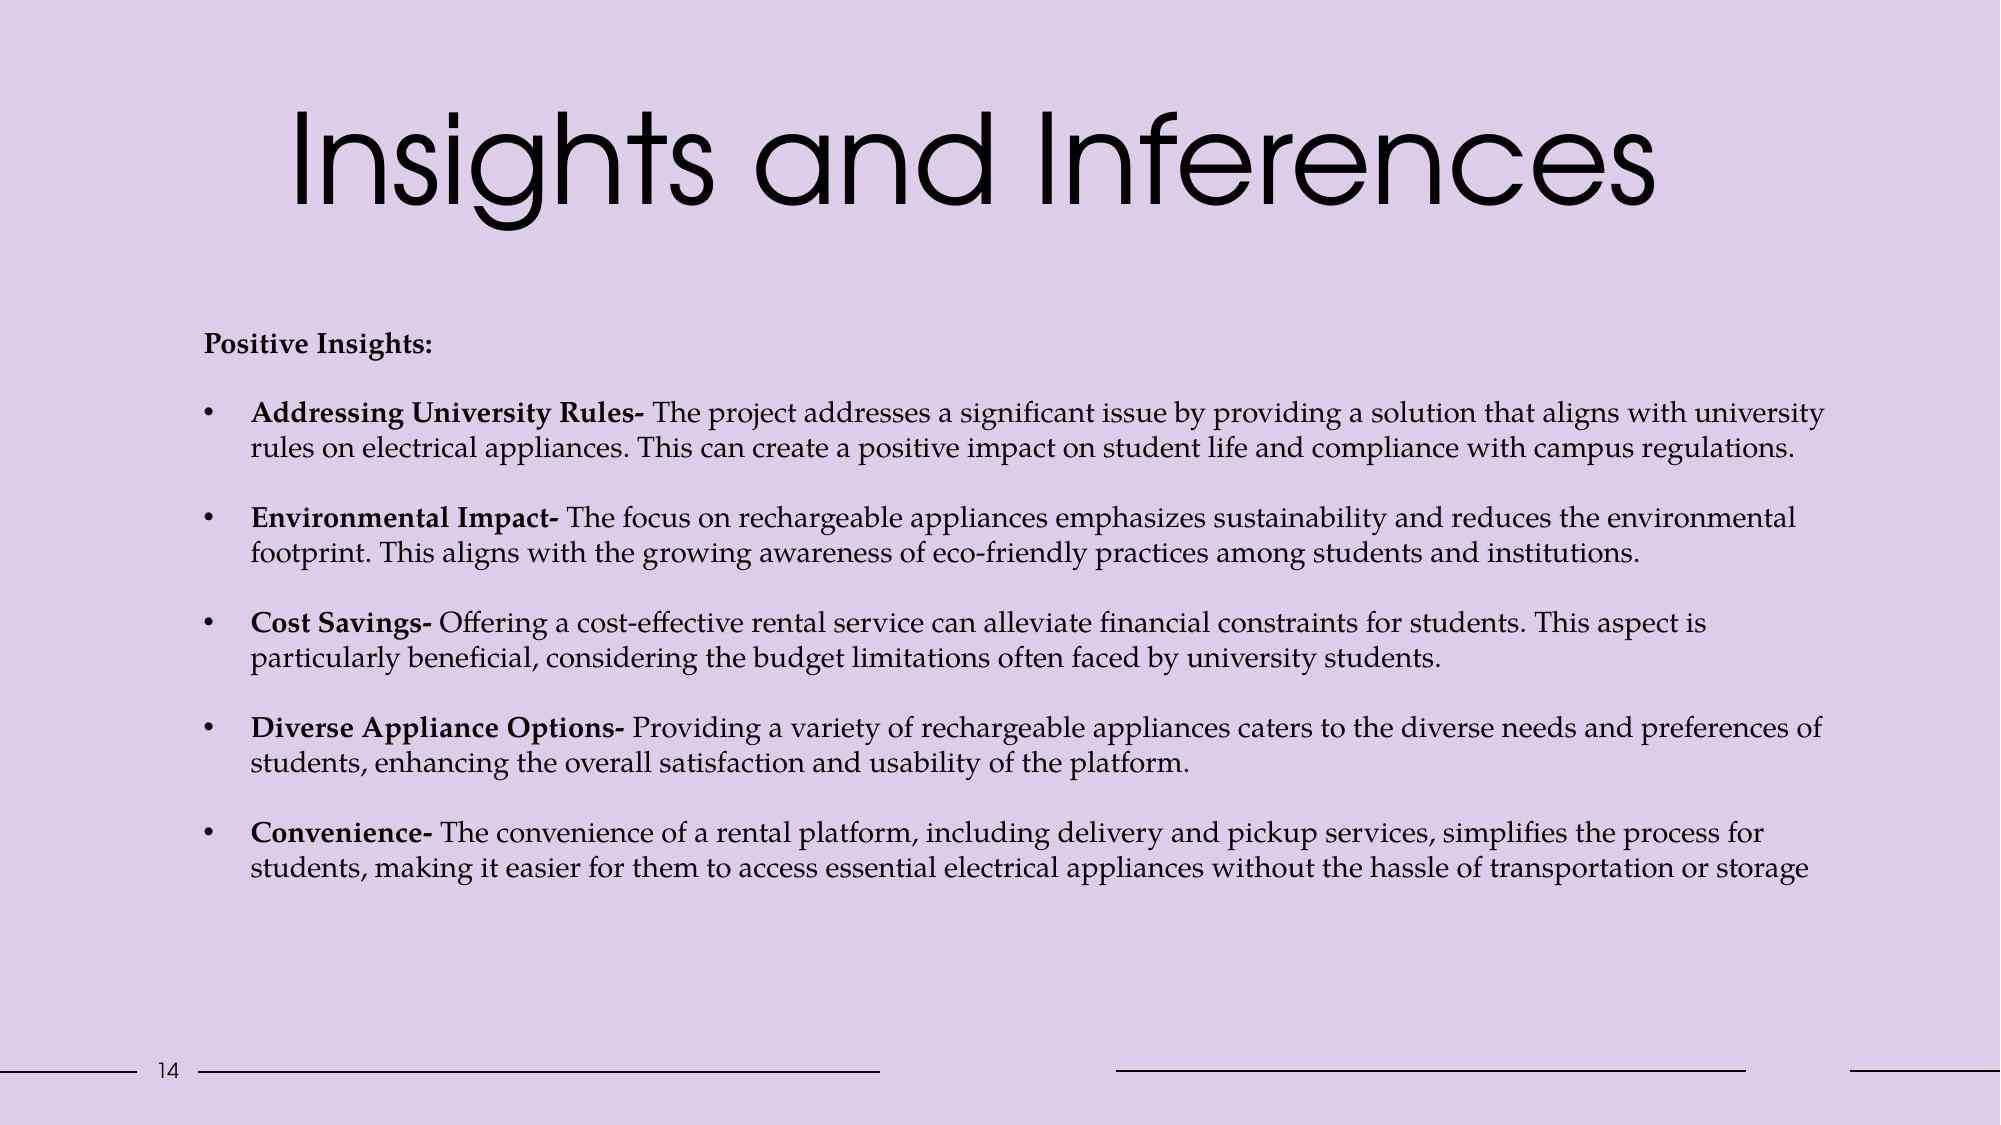

Insights and Inferences
Positive Insights:

Addressing University Rules- The project addresses a significant issue by providing a solution that aligns with university rules on electrical appliances. This can create a positive impact on student life and compliance with campus regulations.

Environmental Impact- The focus on rechargeable appliances emphasizes sustainability and reduces the environmental footprint. This aligns with the growing awareness of eco-friendly practices among students and institutions.

Cost Savings- Offering a cost-effective rental service can alleviate financial constraints for students. This aspect is particularly beneficial, considering the budget limitations often faced by university students.

Diverse Appliance Options- Providing a variety of rechargeable appliances caters to the diverse needs and preferences of students, enhancing the overall satisfaction and usability of the platform.

Convenience- The convenience of a rental platform, including delivery and pickup services, simplifies the process for students, making it easier for them to access essential electrical appliances without the hassle of transportation or storage
14